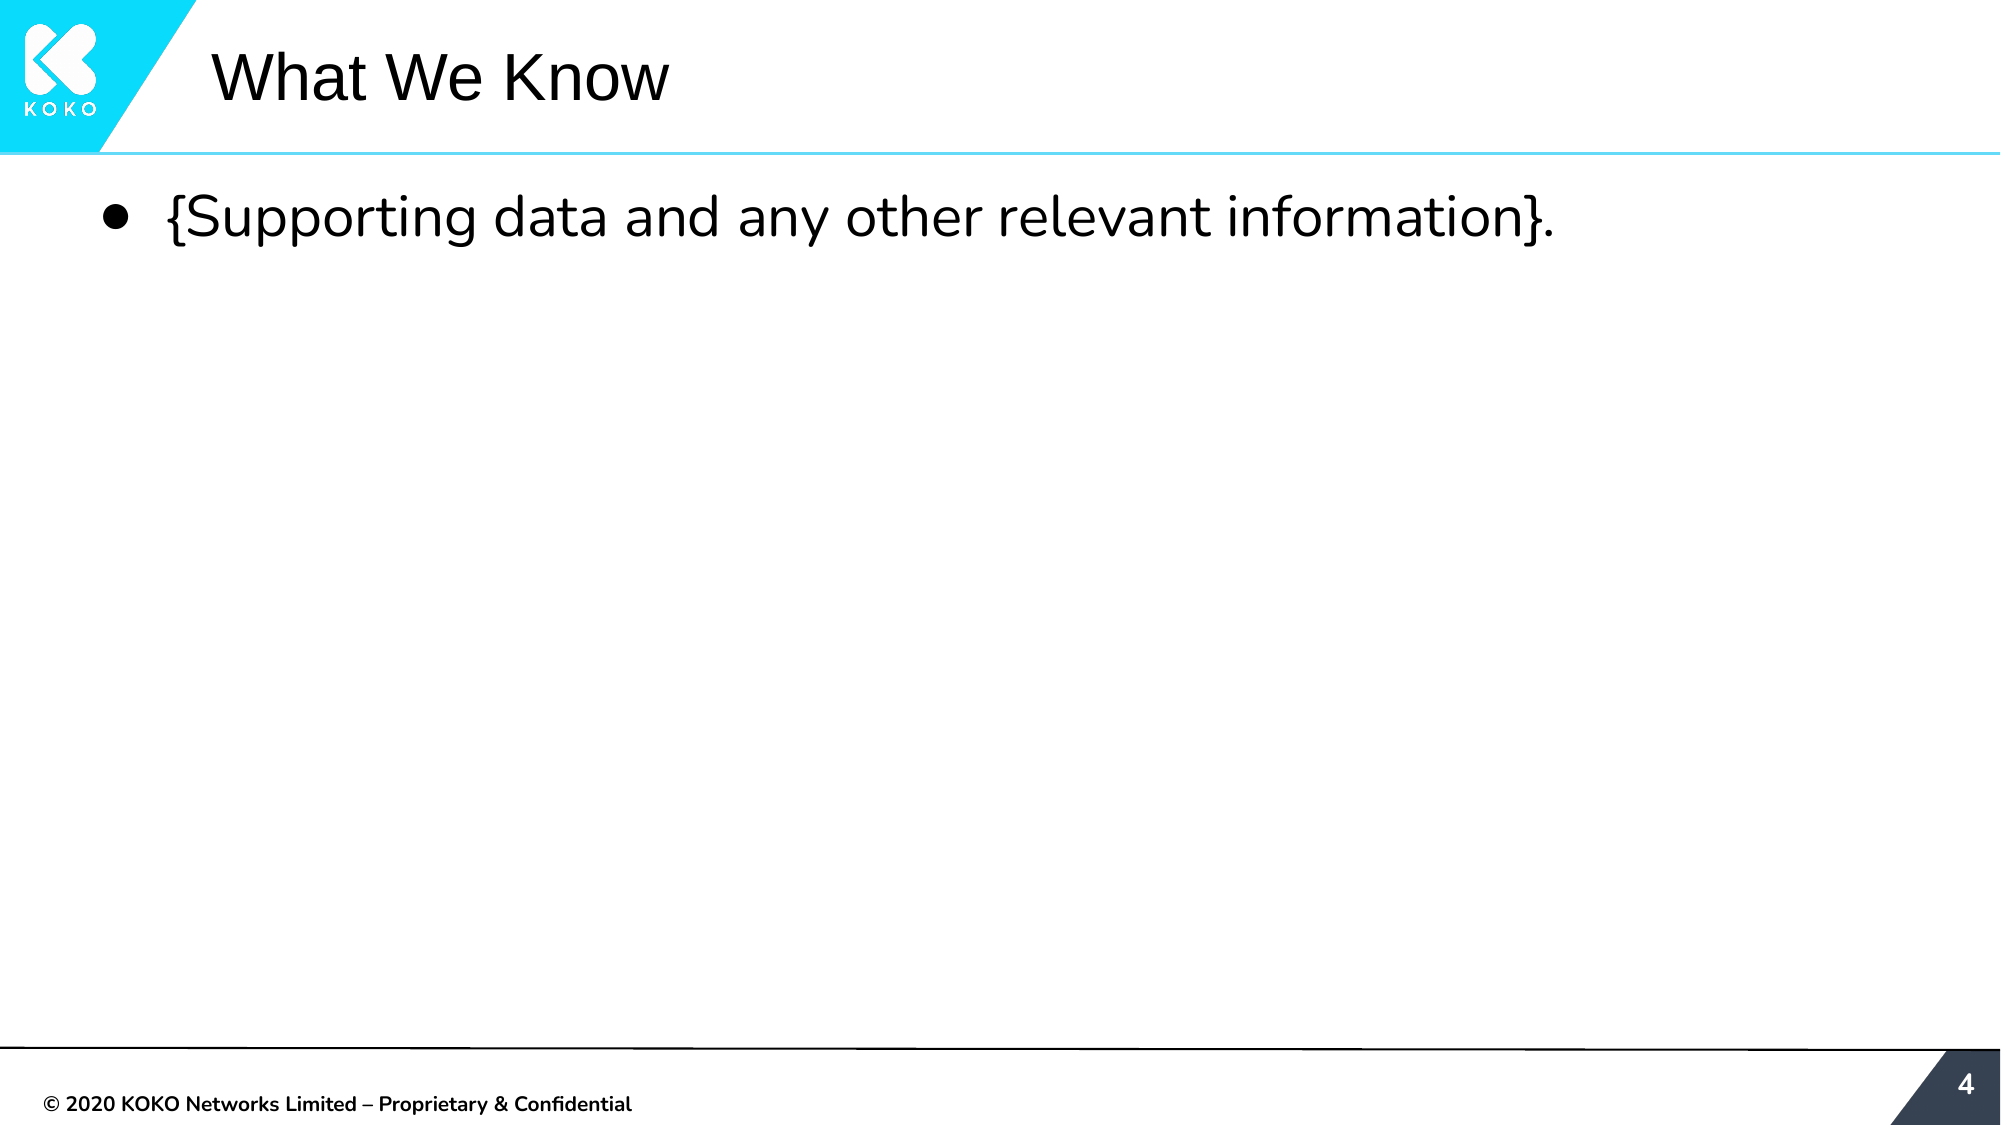

# What We Know
{Supporting data and any other relevant information}.
4